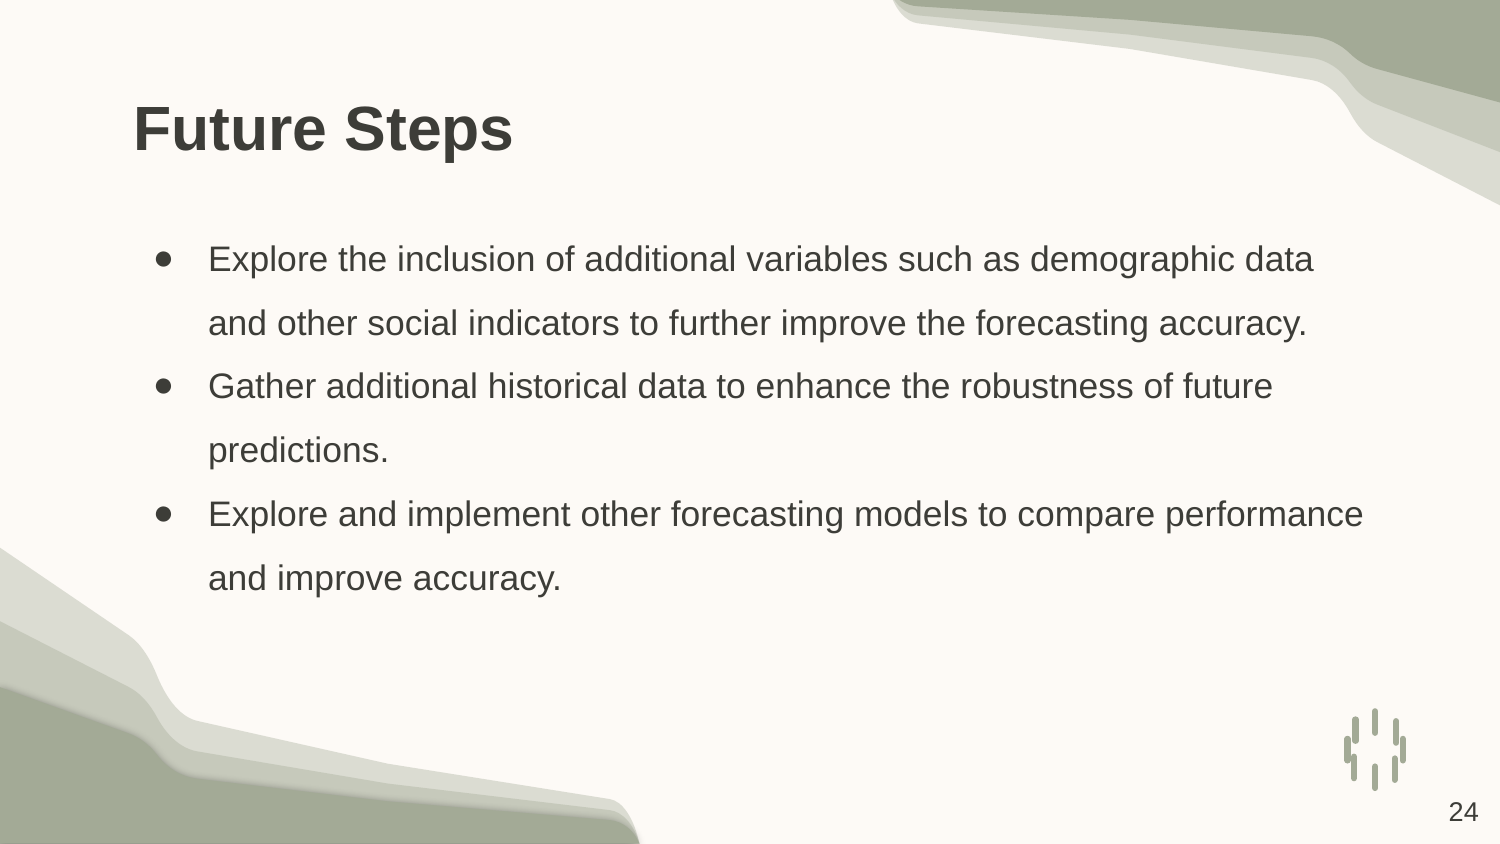

Future Steps
Explore the inclusion of additional variables such as demographic data and other social indicators to further improve the forecasting accuracy.
Gather additional historical data to enhance the robustness of future predictions.
Explore and implement other forecasting models to compare performance and improve accuracy.

24